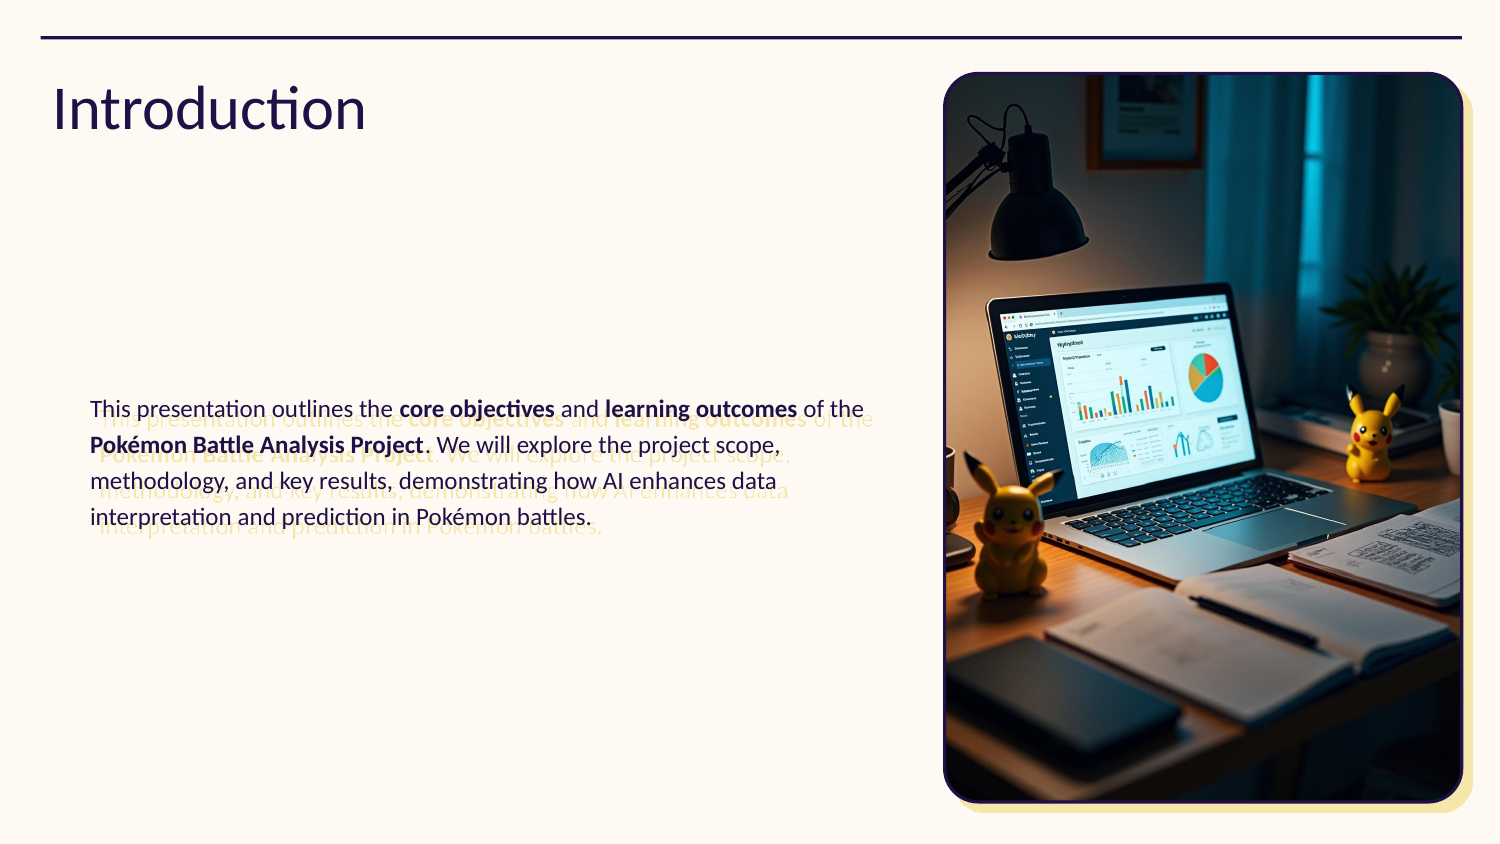

# Introduction

This presentation outlines the core objectives and learning outcomes of the Pokémon Battle Analysis Project. We will explore the project scope, methodology, and key results, demonstrating how AI enhances data interpretation and prediction in Pokémon battles.